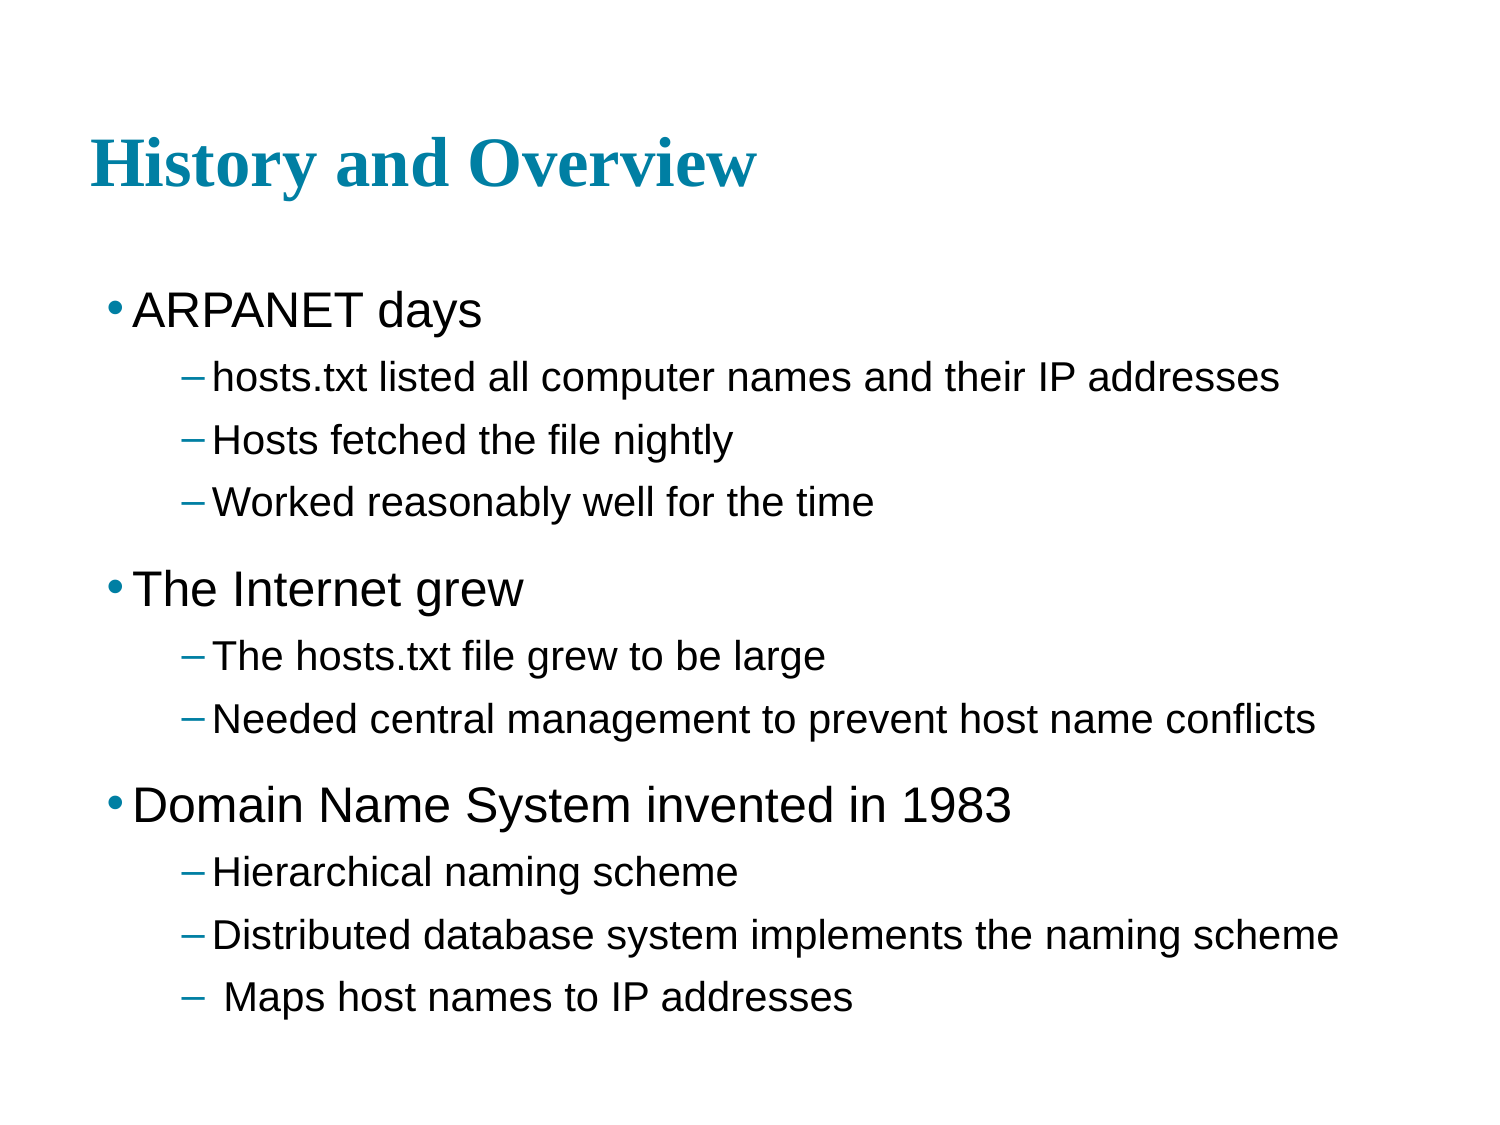

# History and Overview
ARPANET days
hosts.txt listed all computer names and their IP addresses
Hosts fetched the file nightly
Worked reasonably well for the time
The Internet grew
The hosts.txt file grew to be large
Needed central management to prevent host name conflicts
Domain Name System invented in 1983
Hierarchical naming scheme
Distributed database system implements the naming scheme
 Maps host names to IP addresses